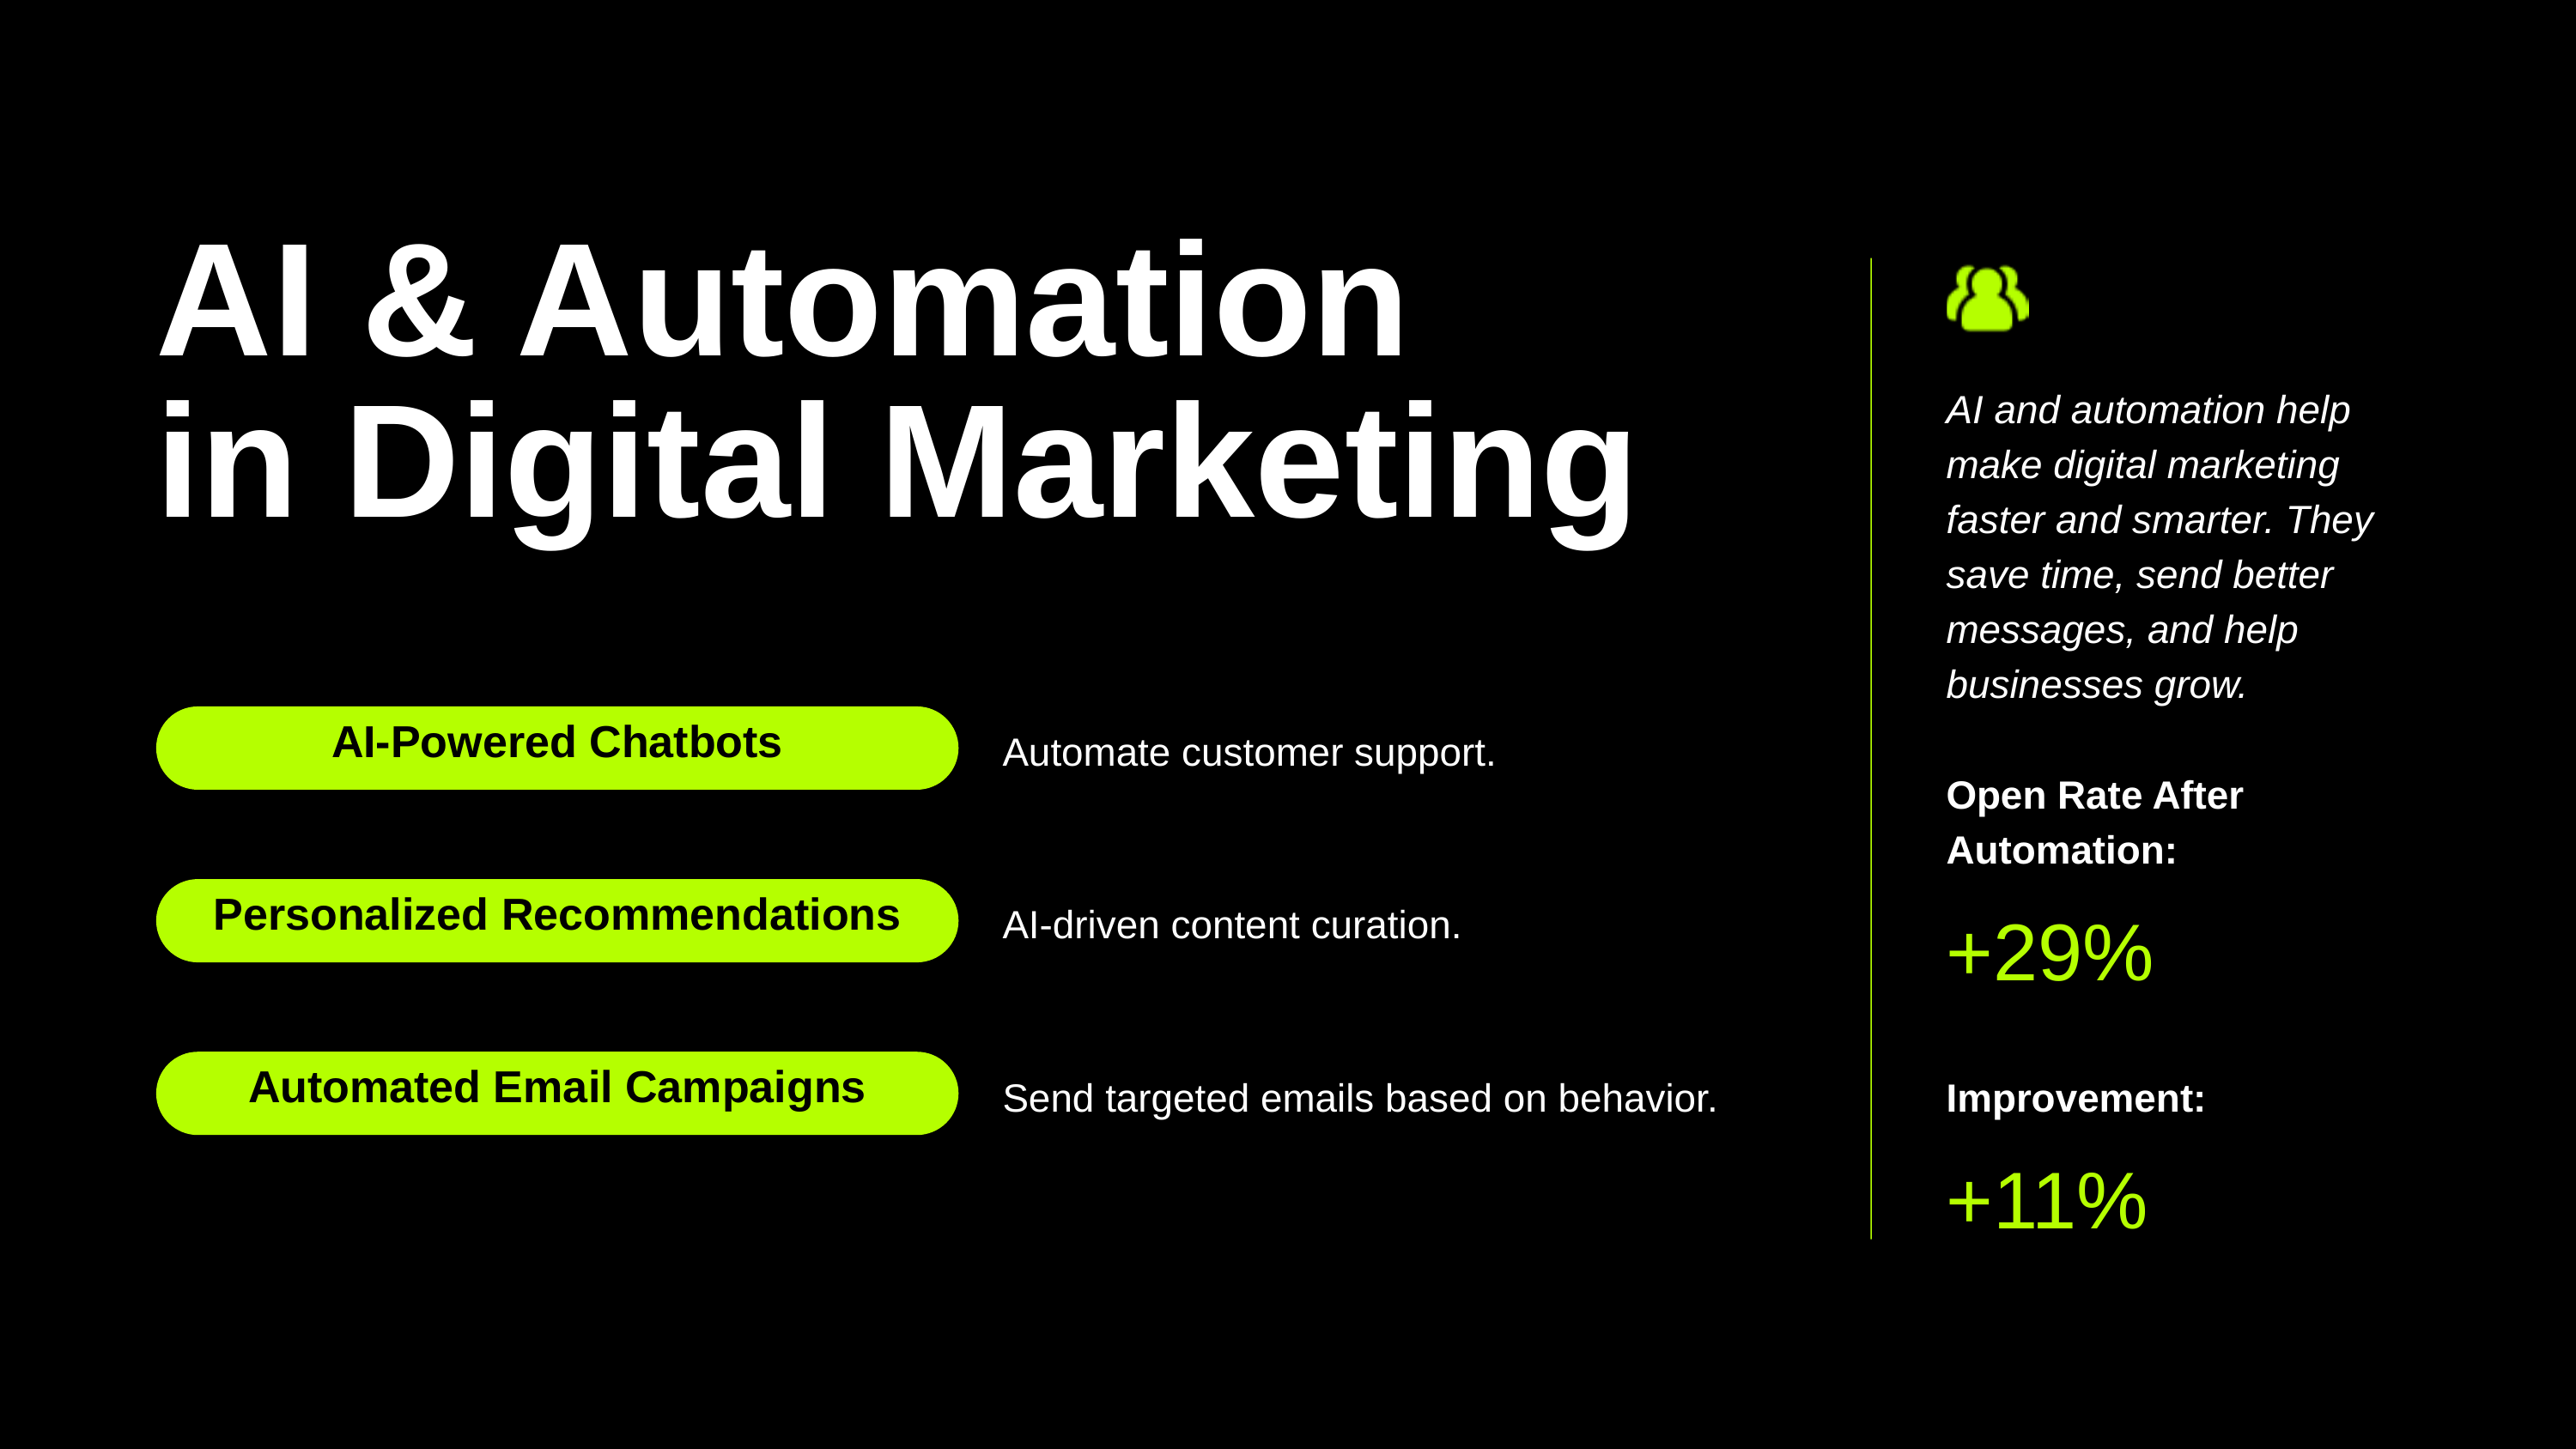

Giggling Platypus Co.
25 December, 2030
AI & Automation
in Digital Marketing

AI and automation help make digital marketing faster and smarter. They save time, send better messages, and help businesses grow.

AI-Powered Chatbots
Automate customer support.
Open Rate After Automation:

Personalized Recommendations
+29%
AI-driven content curation.

Automated Email Campaigns
Send targeted emails based on behavior.
Improvement:
+11%
www.reallygreatsite.com